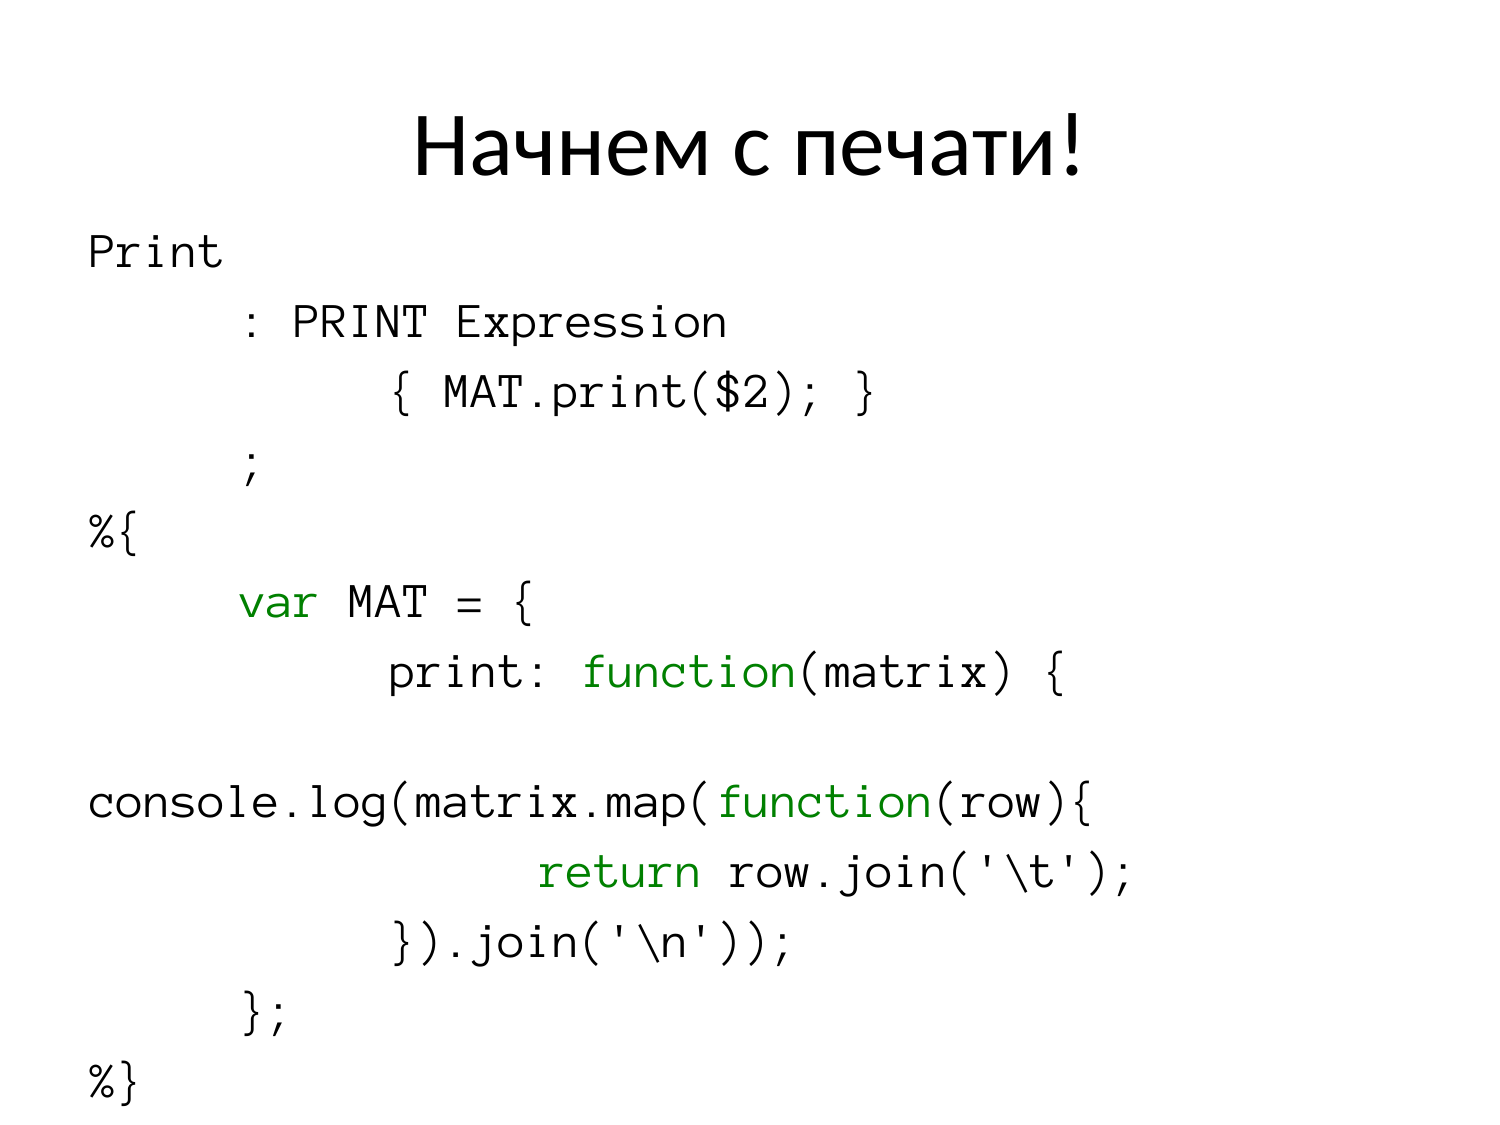

# Начнем с печати!
Print
	: PRINT Expression
		{ MAT.print($2); }
	;
%{
	var MAT = {
		print: function(matrix) {
			console.log(matrix.map(function(row){
			return row.join('\t');
		}).join('\n'));
	};
%}